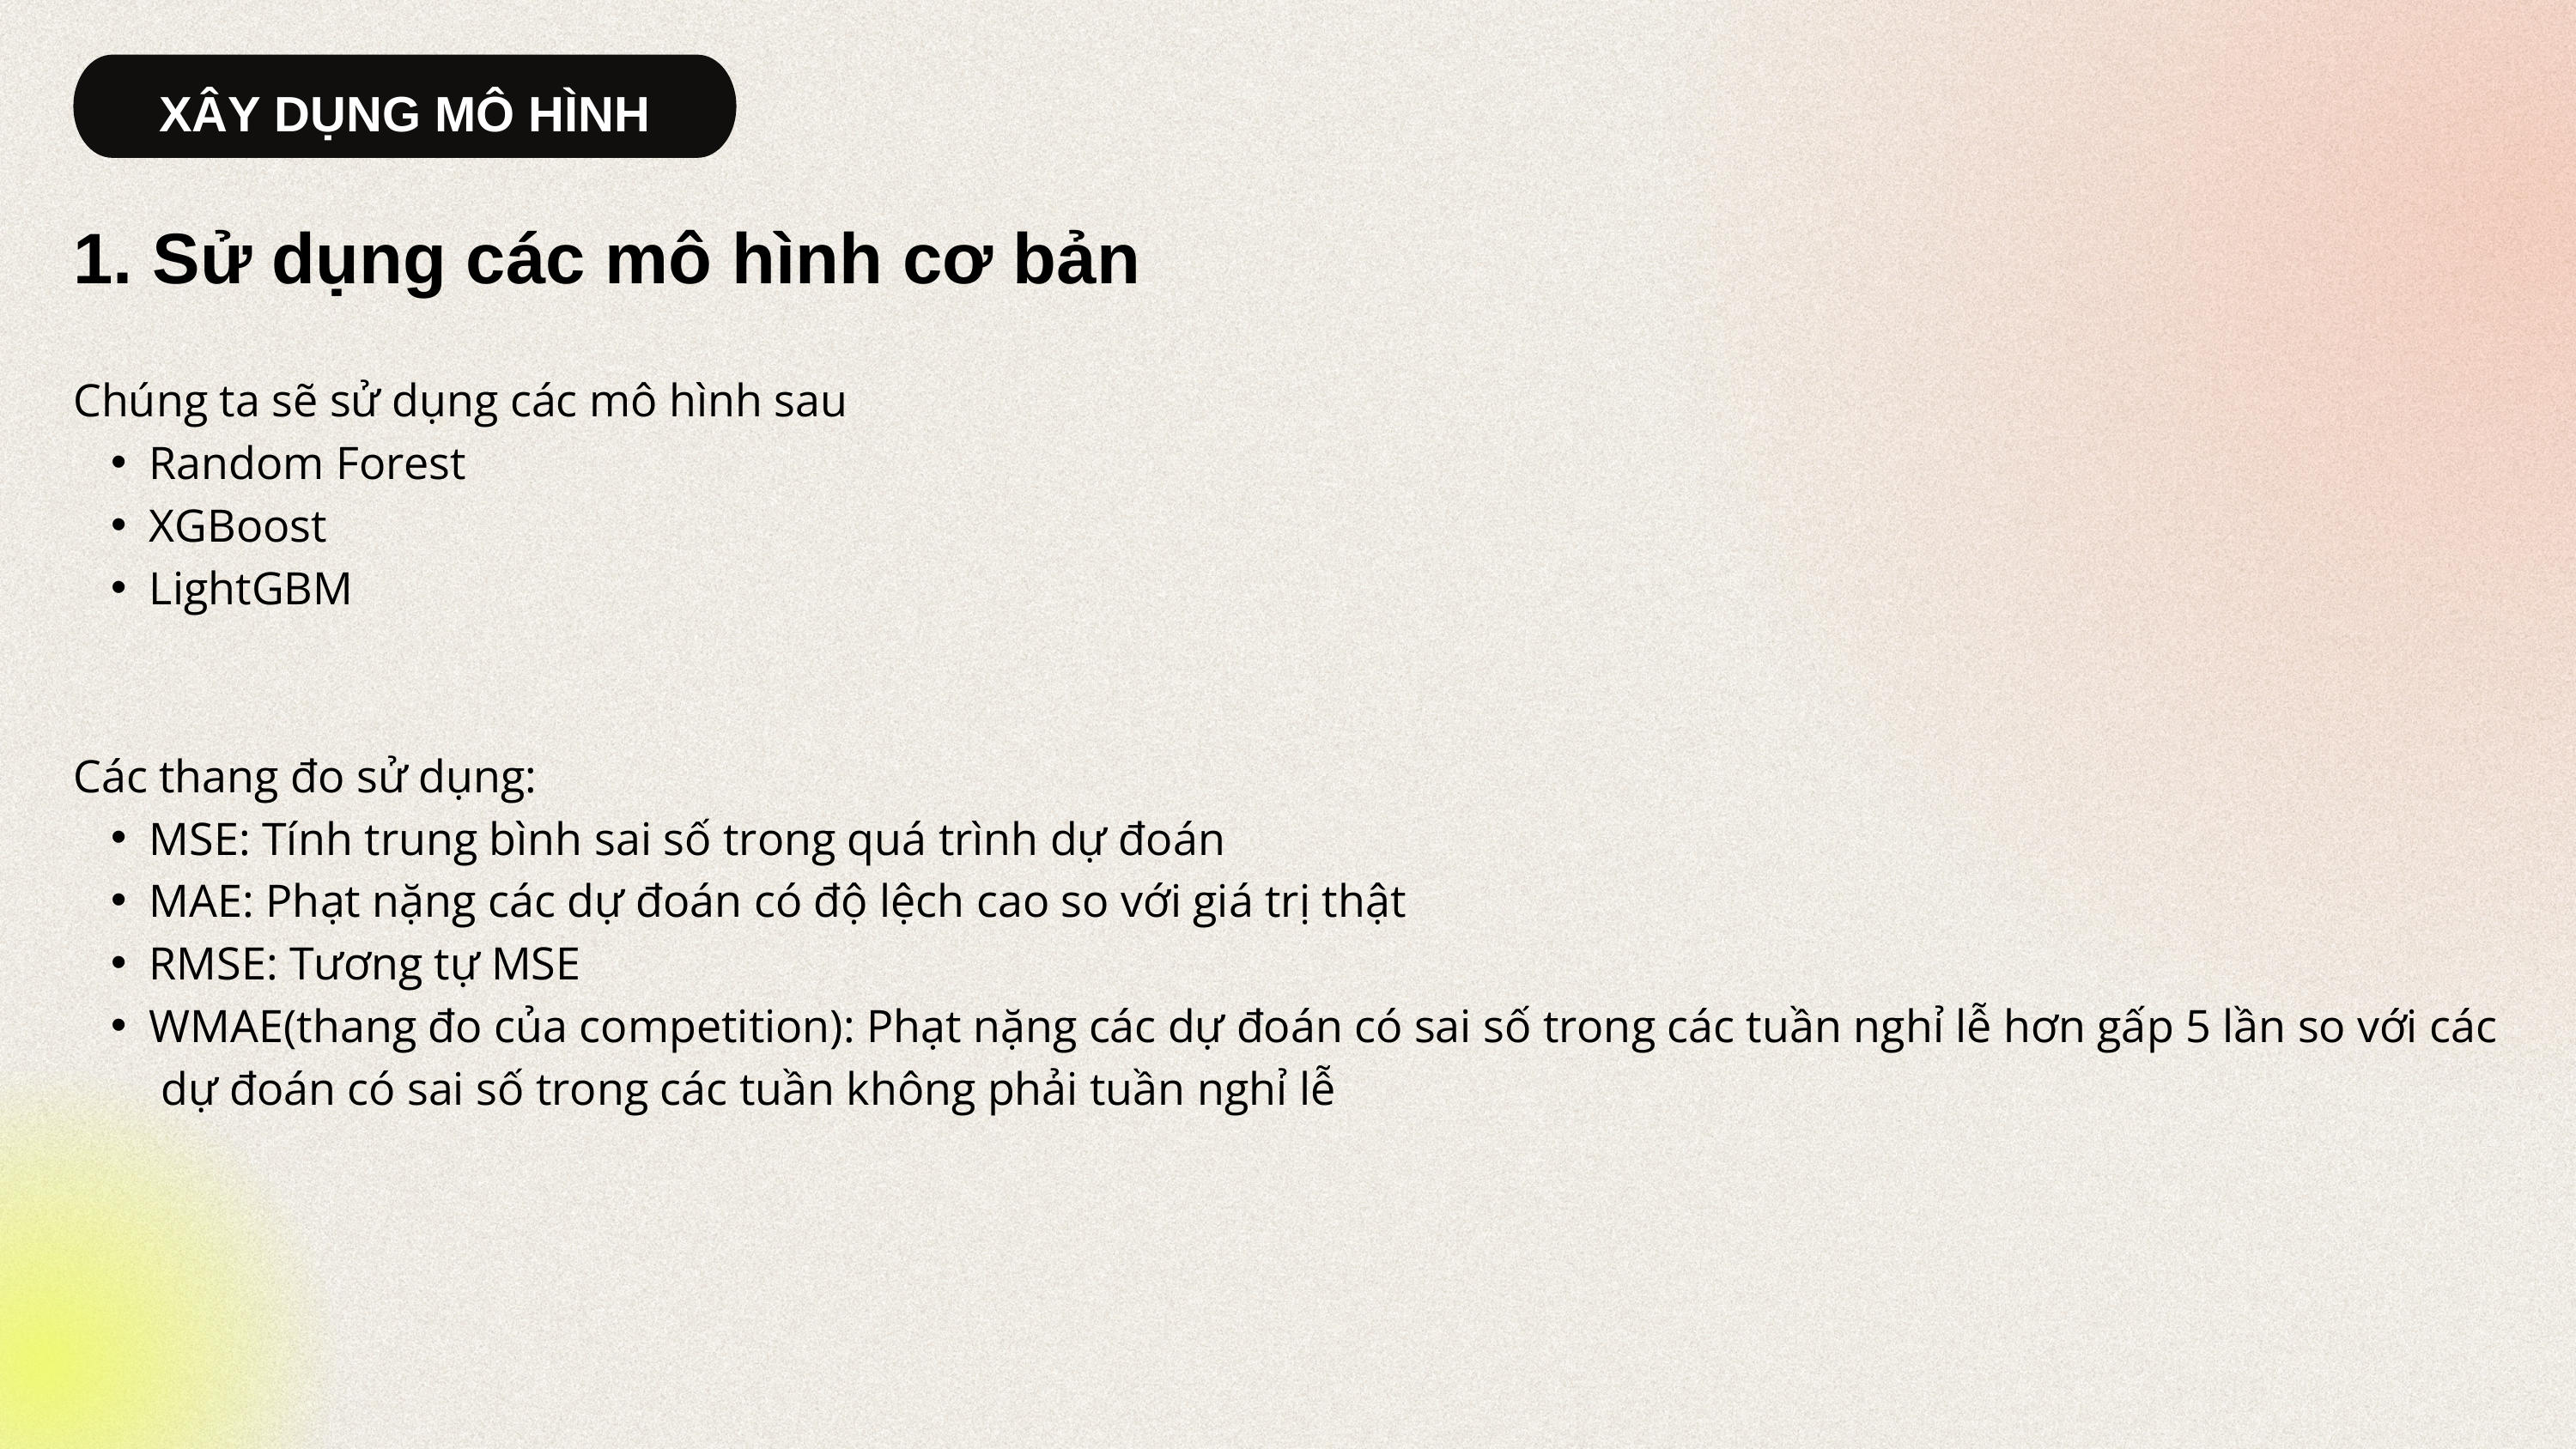

XÂY DỤNG MÔ HÌNH
1. Sử dụng các mô hình cơ bản
Chúng ta sẽ sử dụng các mô hình sau
Random Forest
XGBoost
LightGBM

Các thang đo sử dụng:
MSE: Tính trung bình sai số trong quá trình dự đoán
MAE: Phạt nặng các dự đoán có độ lệch cao so với giá trị thật
RMSE: Tương tự MSE
WMAE(thang đo của competition): Phạt nặng các dự đoán có sai số trong các tuần nghỉ lễ hơn gấp 5 lần so với các  dự đoán có sai số trong các tuần không phải tuần nghỉ lễ